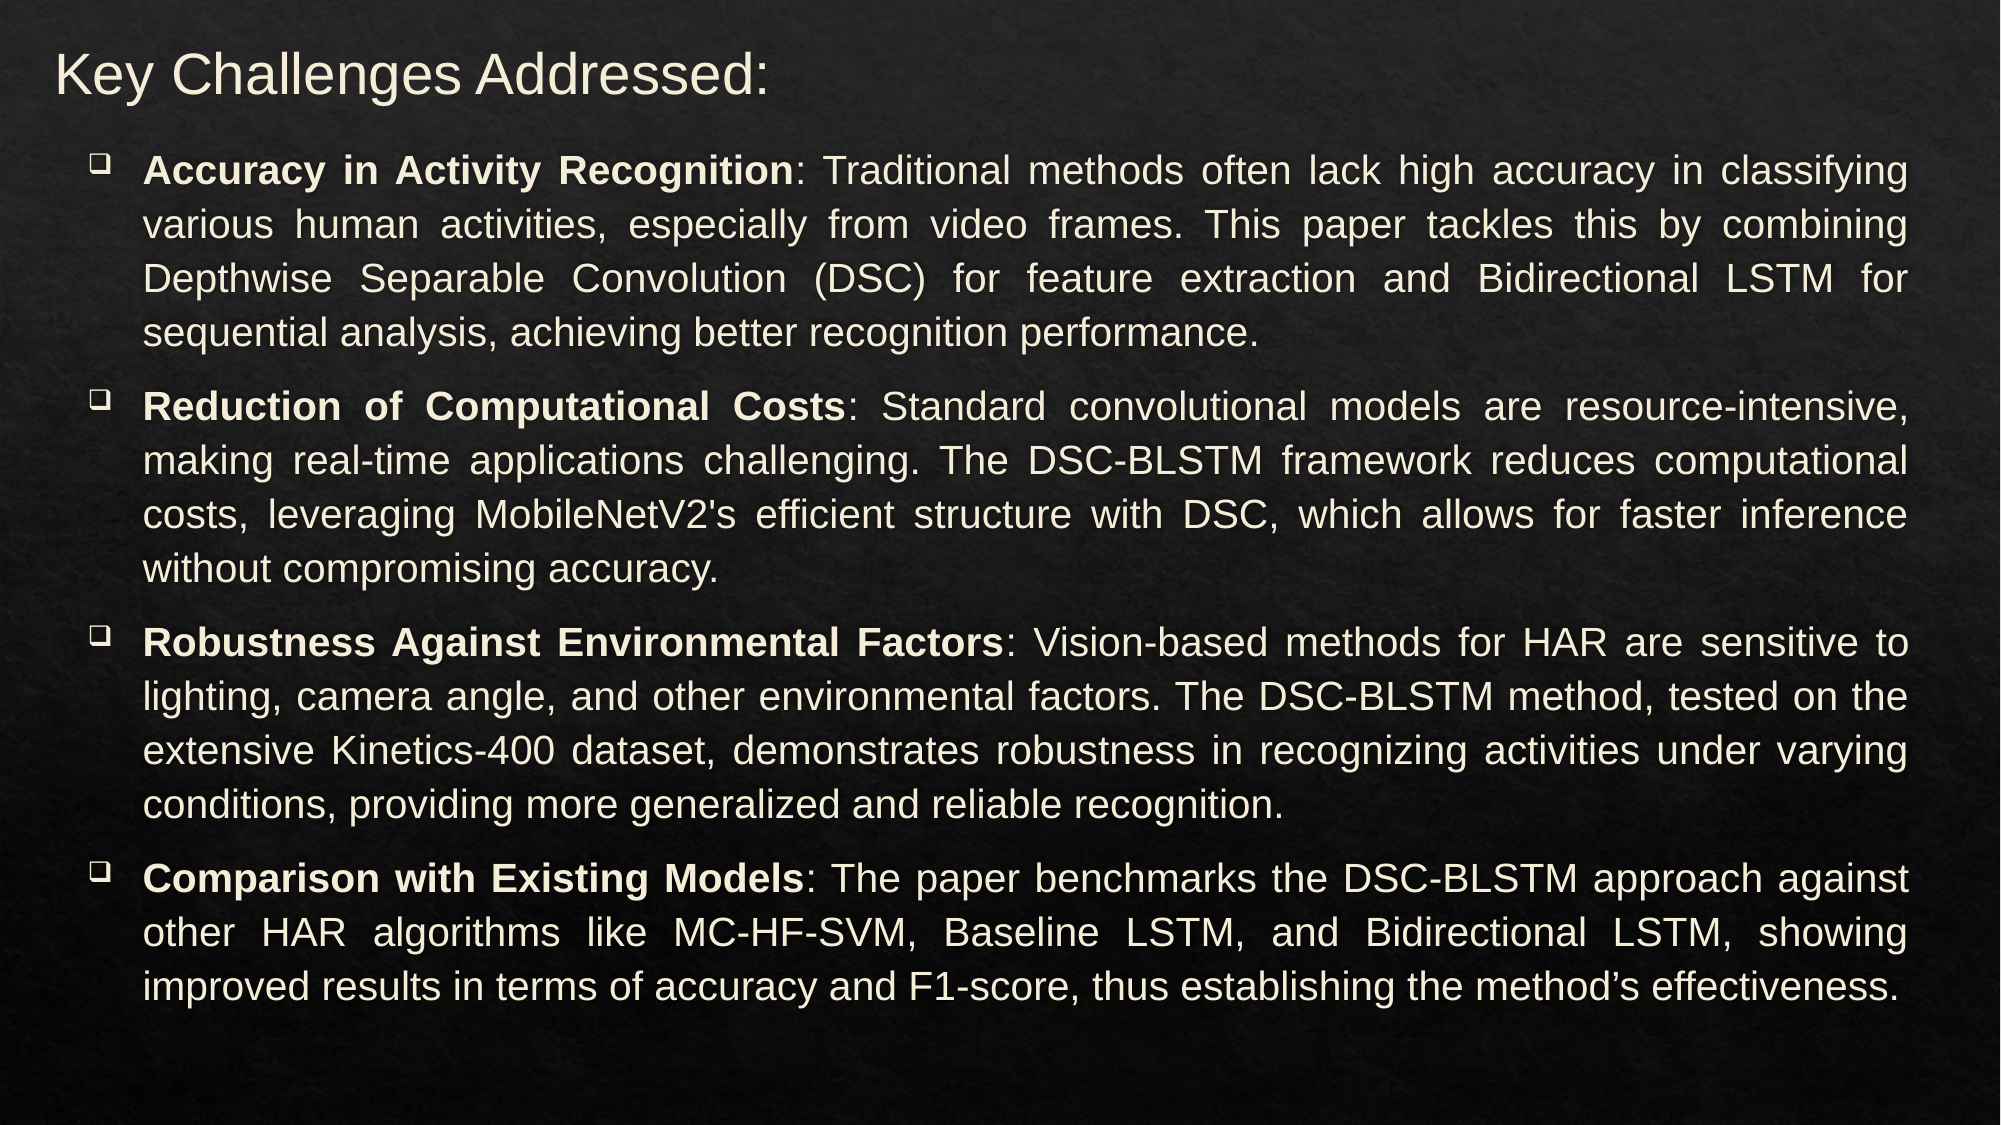

Key Challenges Addressed:
Accuracy in Activity Recognition: Traditional methods often lack high accuracy in classifying various human activities, especially from video frames. This paper tackles this by combining Depthwise Separable Convolution (DSC) for feature extraction and Bidirectional LSTM for sequential analysis, achieving better recognition performance.
Reduction of Computational Costs: Standard convolutional models are resource-intensive, making real-time applications challenging. The DSC-BLSTM framework reduces computational costs, leveraging MobileNetV2's efficient structure with DSC, which allows for faster inference without compromising accuracy.
Robustness Against Environmental Factors: Vision-based methods for HAR are sensitive to lighting, camera angle, and other environmental factors. The DSC-BLSTM method, tested on the extensive Kinetics-400 dataset, demonstrates robustness in recognizing activities under varying conditions, providing more generalized and reliable recognition.
Comparison with Existing Models: The paper benchmarks the DSC-BLSTM approach against other HAR algorithms like MC-HF-SVM, Baseline LSTM, and Bidirectional LSTM, showing improved results in terms of accuracy and F1-score, thus establishing the method’s effectiveness.